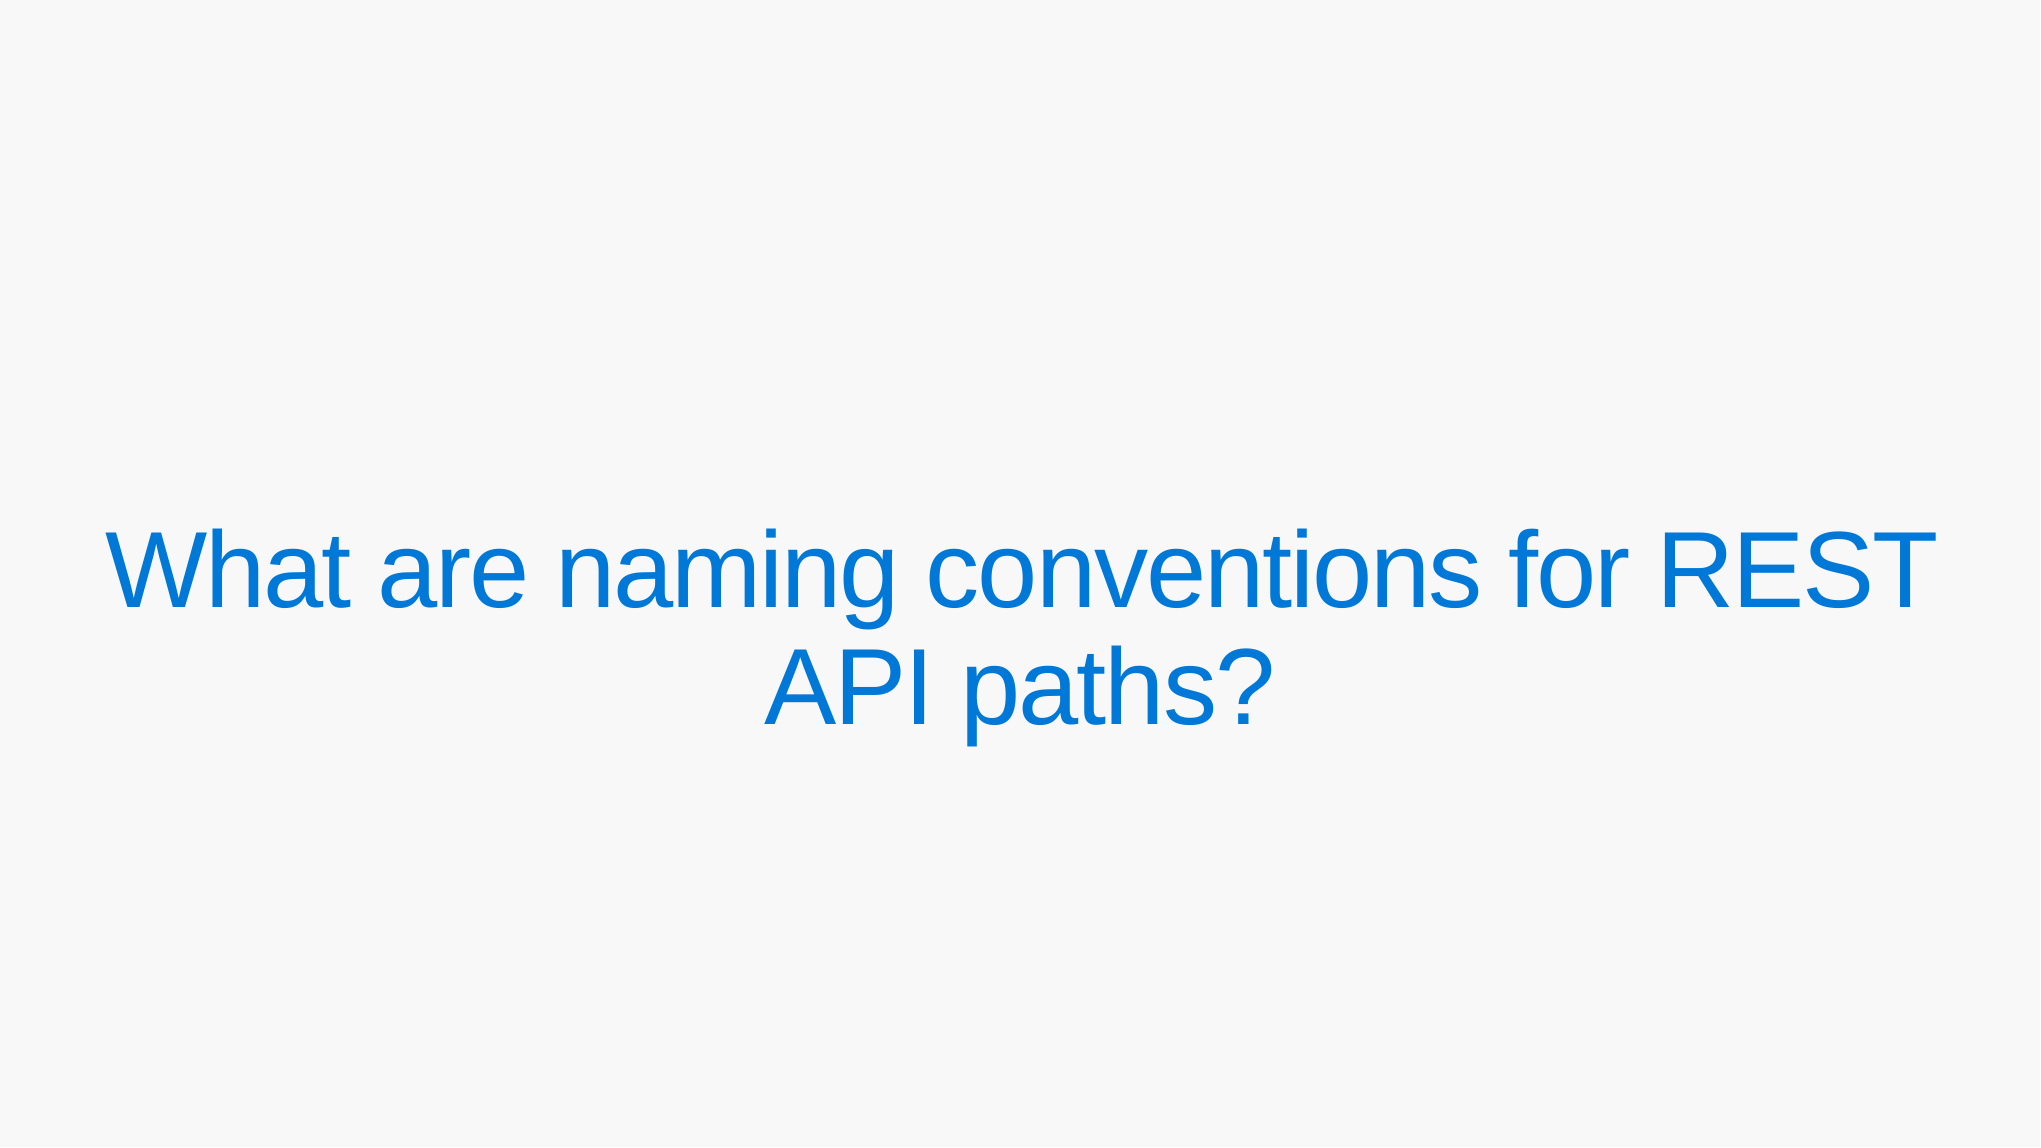

# What are naming conventions for REST API paths?